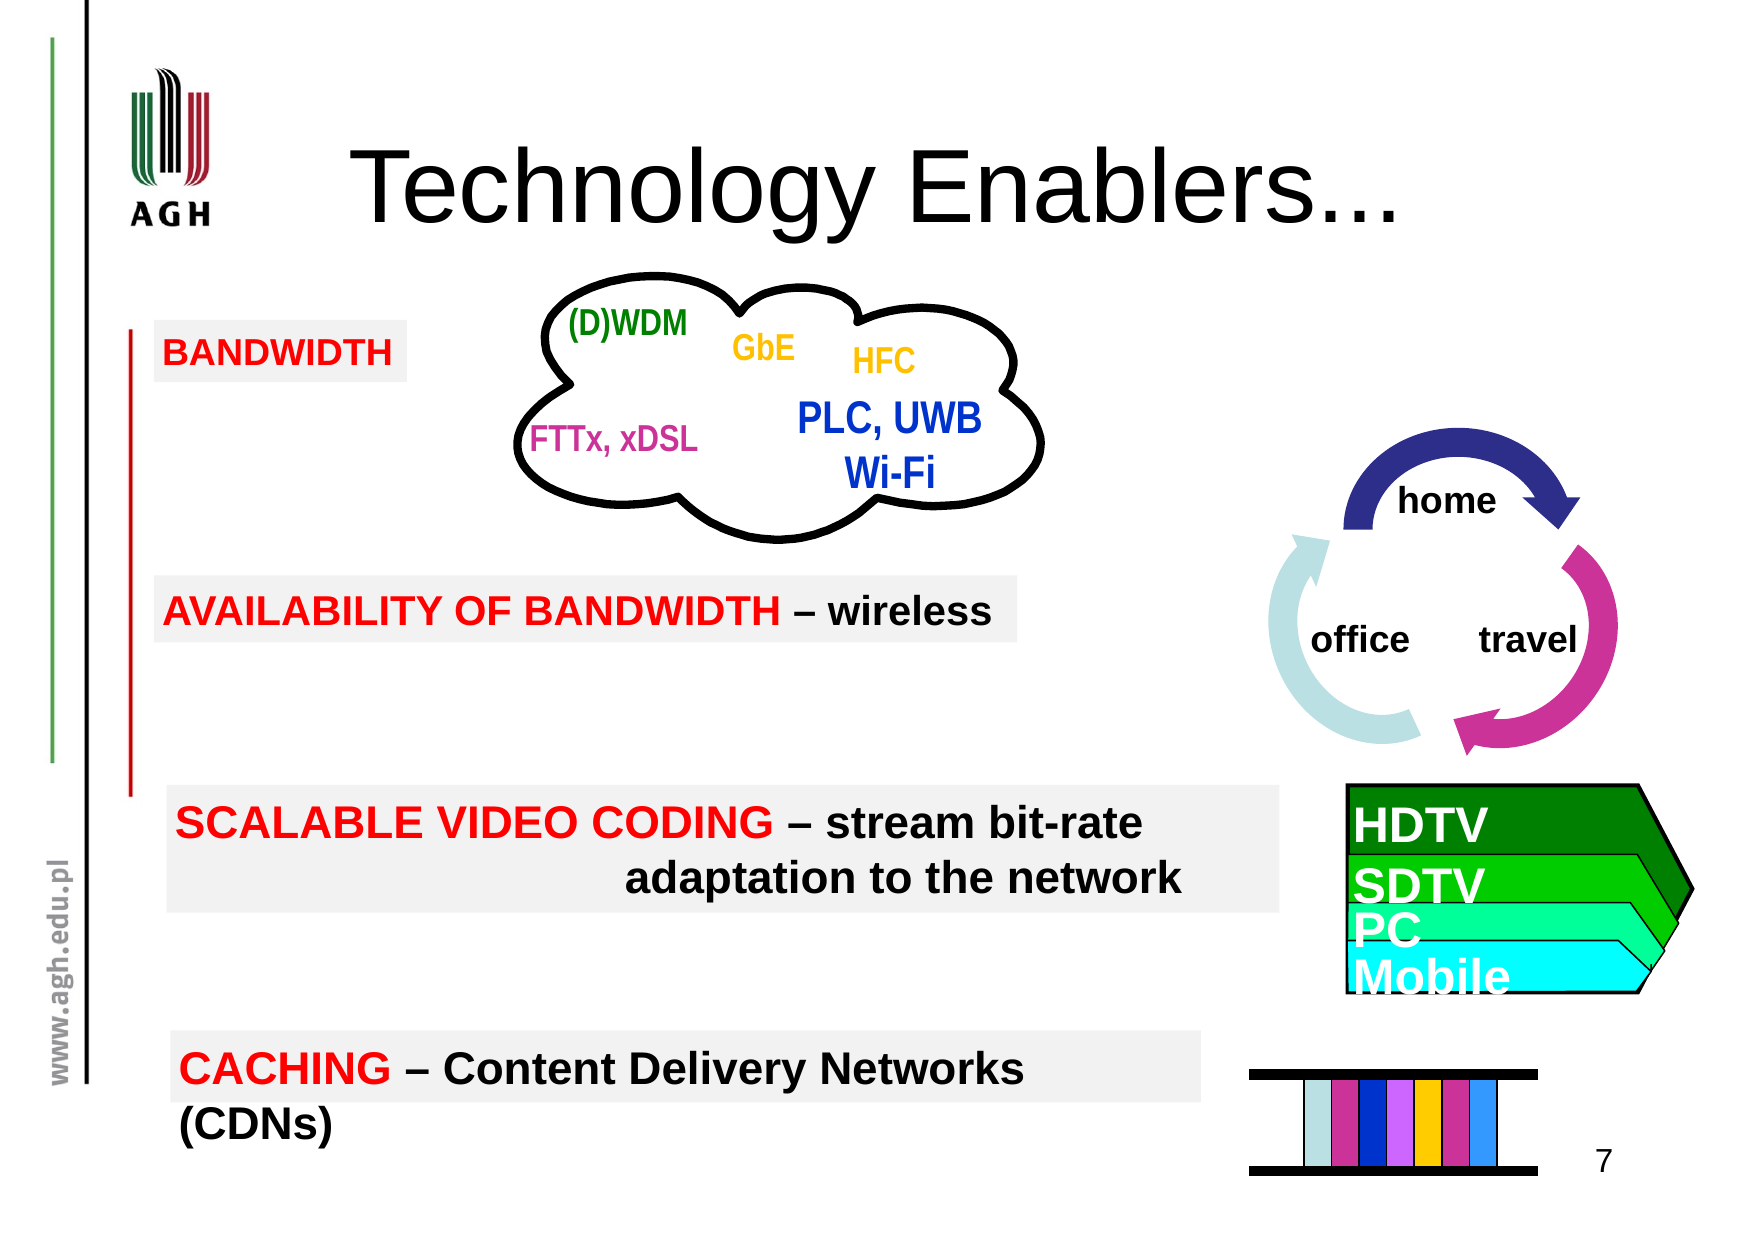

# Technology Enablers...

(D)WDM
GbE
BANDWIDTH
HFC
PLC, UWB
Wi-Fi
FTTx, xDSL

home

office
travel

AVAILABILITY OF BANDWIDTH – wireless
SCALABLE VIDEO CODING – stream bit-rate
adaptation to the network
HDTV

SDTV

PC

Mobile TV

CACHING – Content Delivery Networks (CDNs)

7